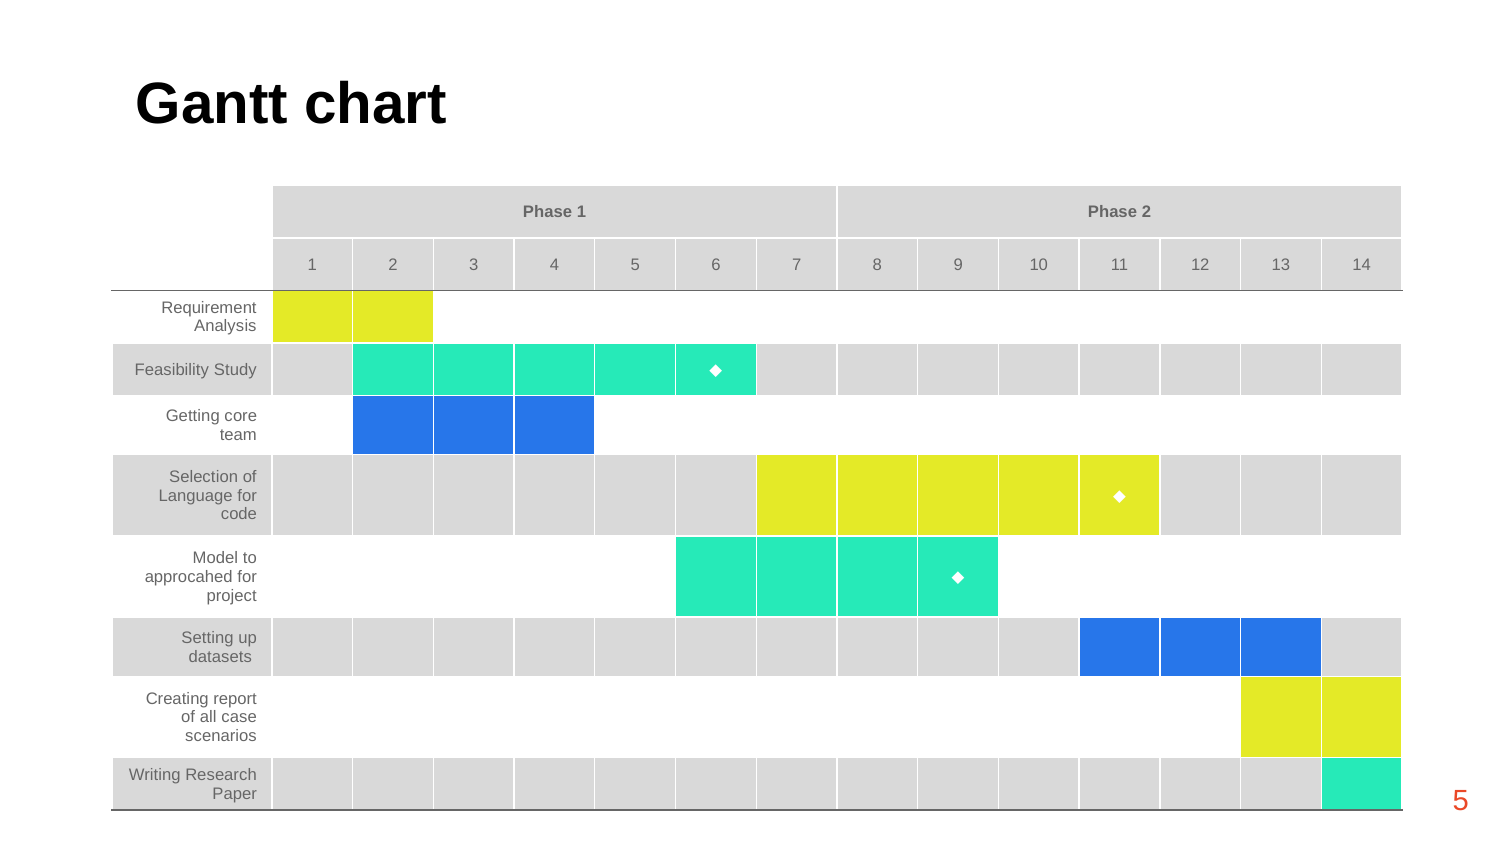

# Gantt chart
|  | Phase 1 |  |  |  |  |  |  | Phase 2 |  |  |  |  |  |  |
| --- | --- | --- | --- | --- | --- | --- | --- | --- | --- | --- | --- | --- | --- | --- |
|  | 1 | 2 | 3 | 4 | 5 | 6 | 7 | 8 | 9 | 10 | 11 | 12 | 13 | 14 |
| Requirement Analysis |  |  |  |  |  |  |  |  |  |  |  |  |  |  |
| Feasibility Study |  |  |  |  |  | ◆ |  |  |  |  |  |  |  |  |
| Getting core team |  |  |  |  |  |  |  |  |  |  |  |  |  |  |
| Selection of Language for code |  |  |  |  |  |  |  |  |  |  | ◆ |  |  |  |
| Model to approcahed for project |  |  |  |  |  |  |  |  | ◆ |  |  |  |  |  |
| Setting up datasets |  |  |  |  |  |  |  |  |  |  |  |  |  |  |
| Creating report of all case scenarios |  |  |  |  |  |  |  |  |  |  |  |  |  |  |
| Writing Research Paper |  |  |  |  |  |  |  |  |  |  |  |  |  |  |
5